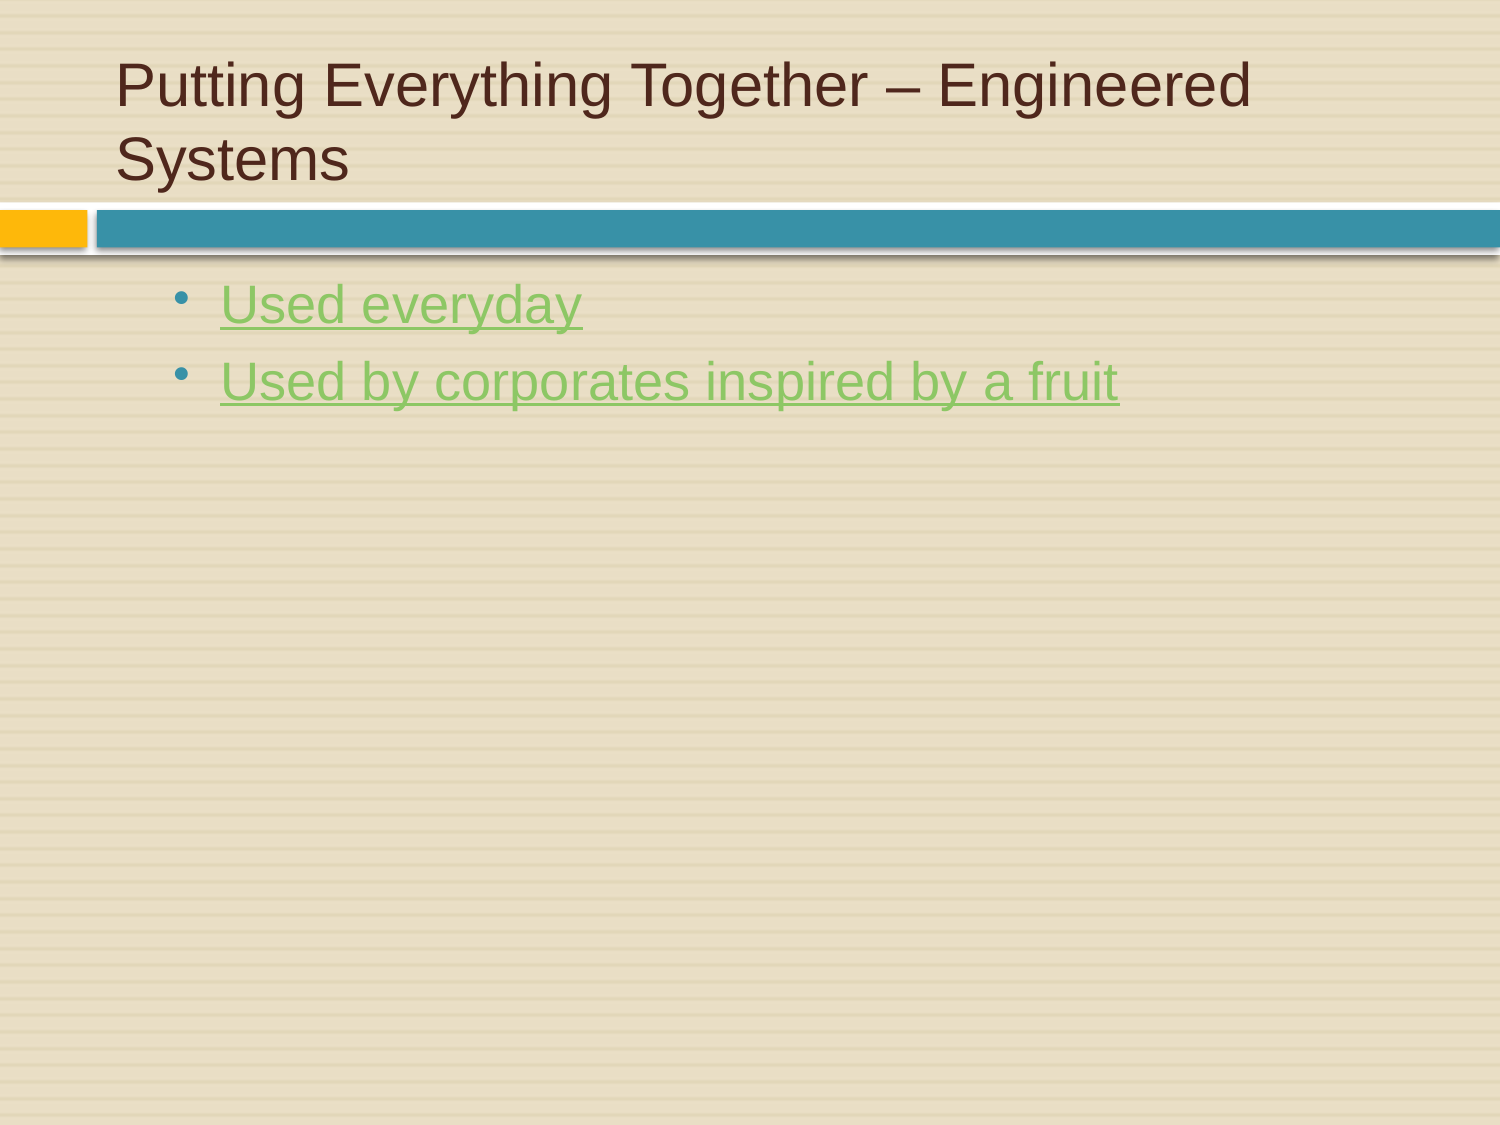

# Putting Everything Together – Engineered Systems
Used everyday
Used by corporates inspired by a fruit